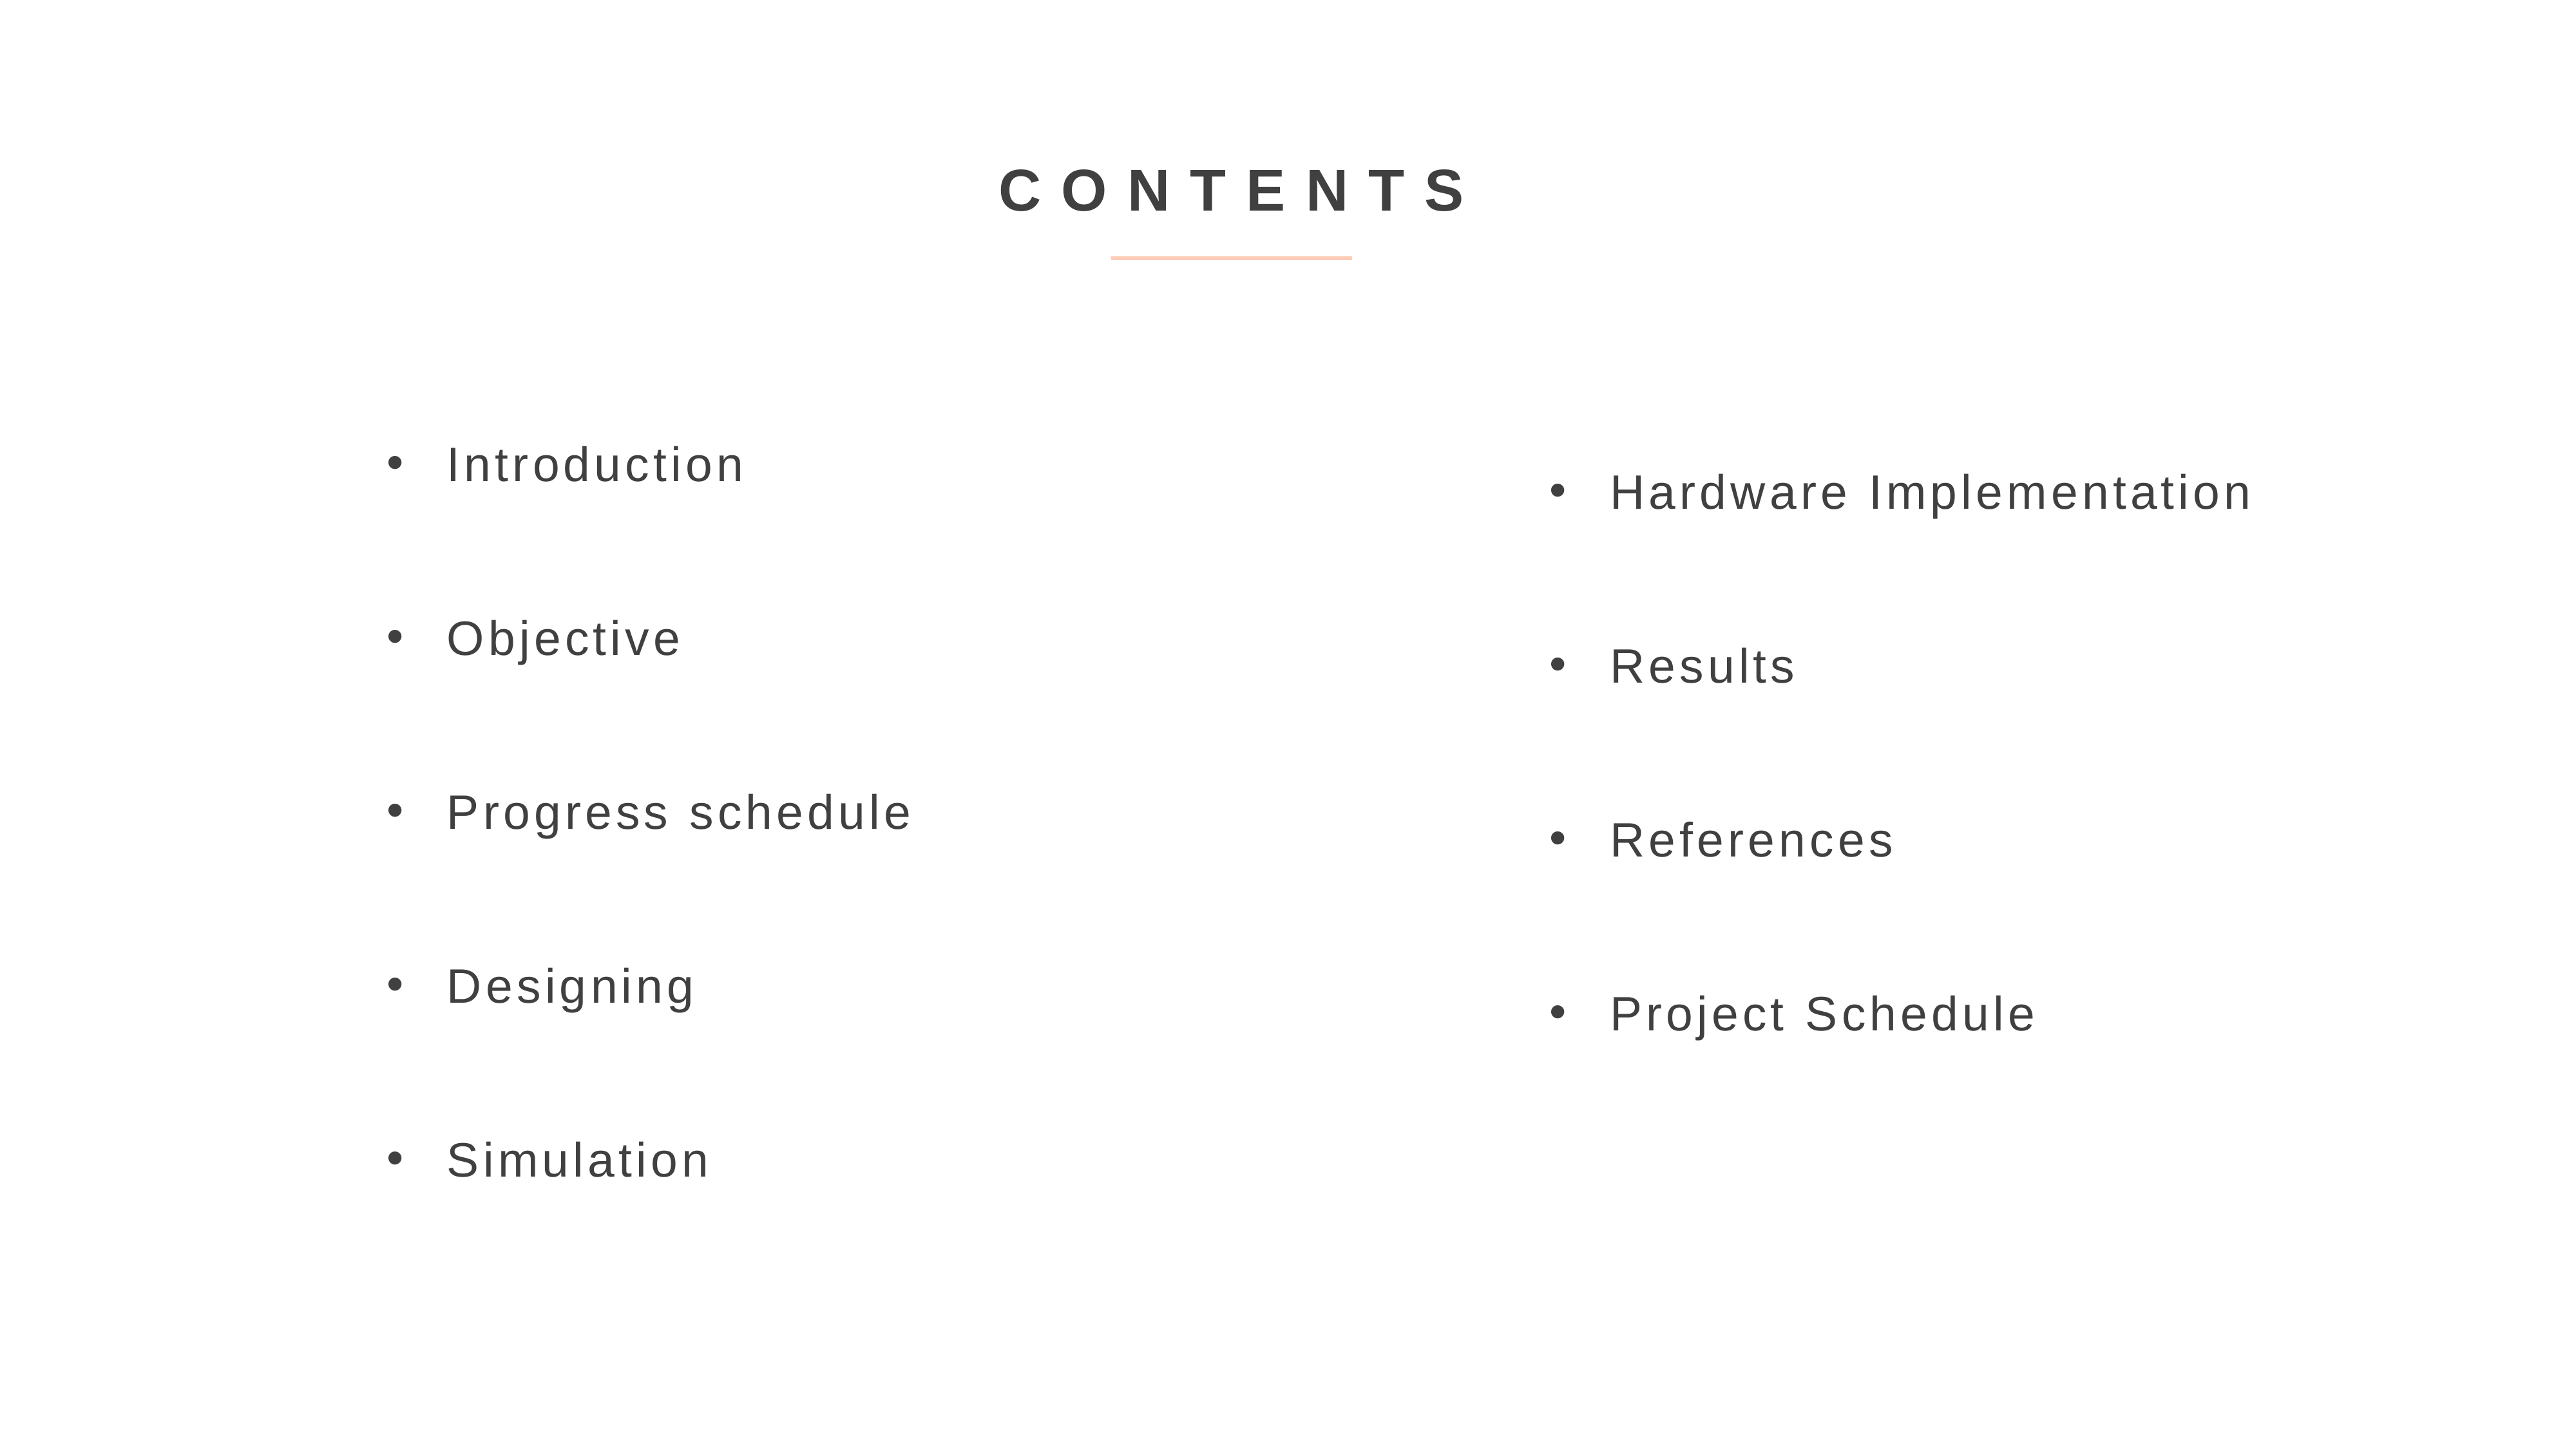

CONTENTS
Introduction

Objective

Progress schedule

Designing

Simulation
Hardware Implementation

Results

References

Project Schedule